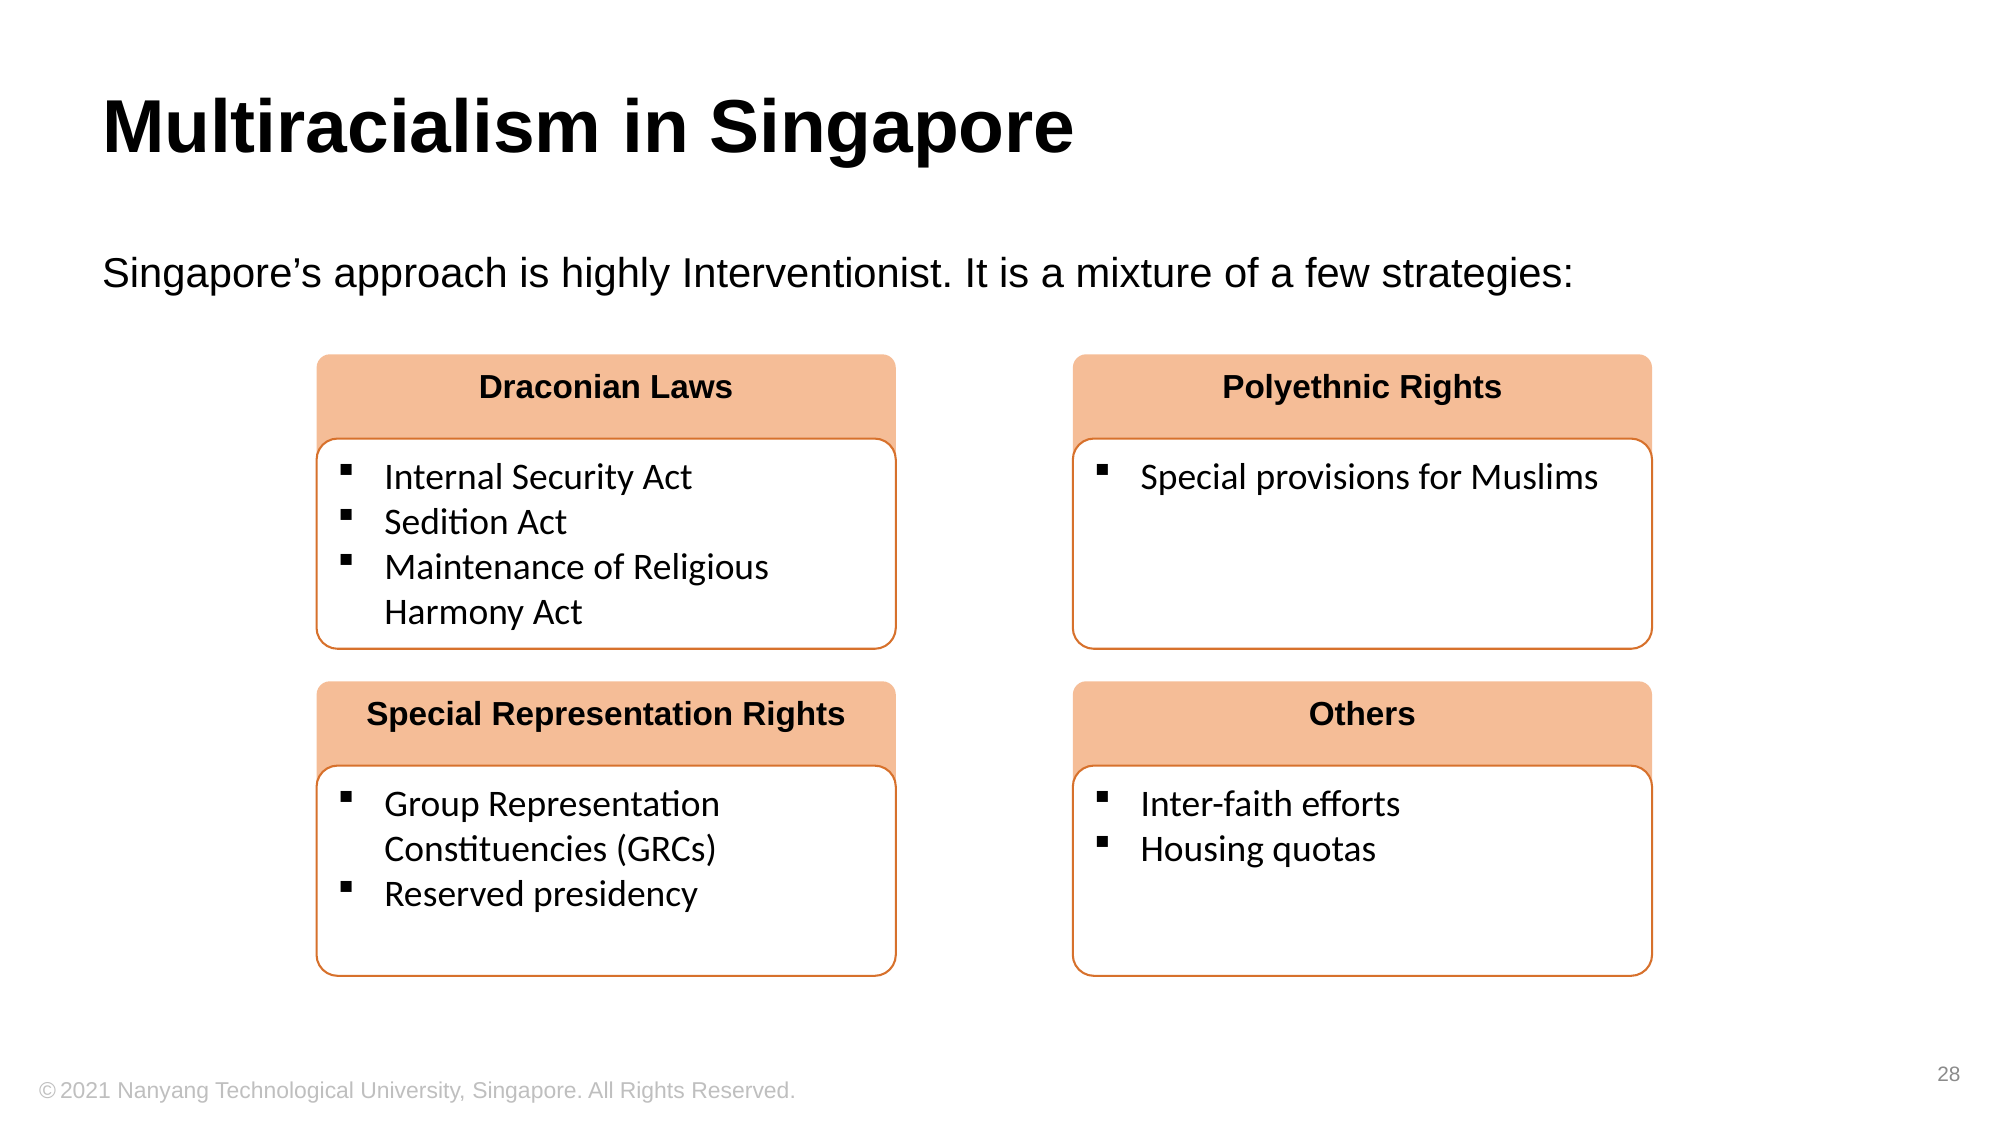

# Multiracialism in Singapore
Singapore’s approach is highly Interventionist. It is a mixture of a few strategies:
Draconian Laws
Polyethnic Rights
Internal Security Act
Sedition Act
Maintenance of Religious Harmony Act
Special provisions for Muslims
Special Representation Rights
Others
Group Representation Constituencies (GRCs)
Reserved presidency
Inter-faith efforts
Housing quotas
28